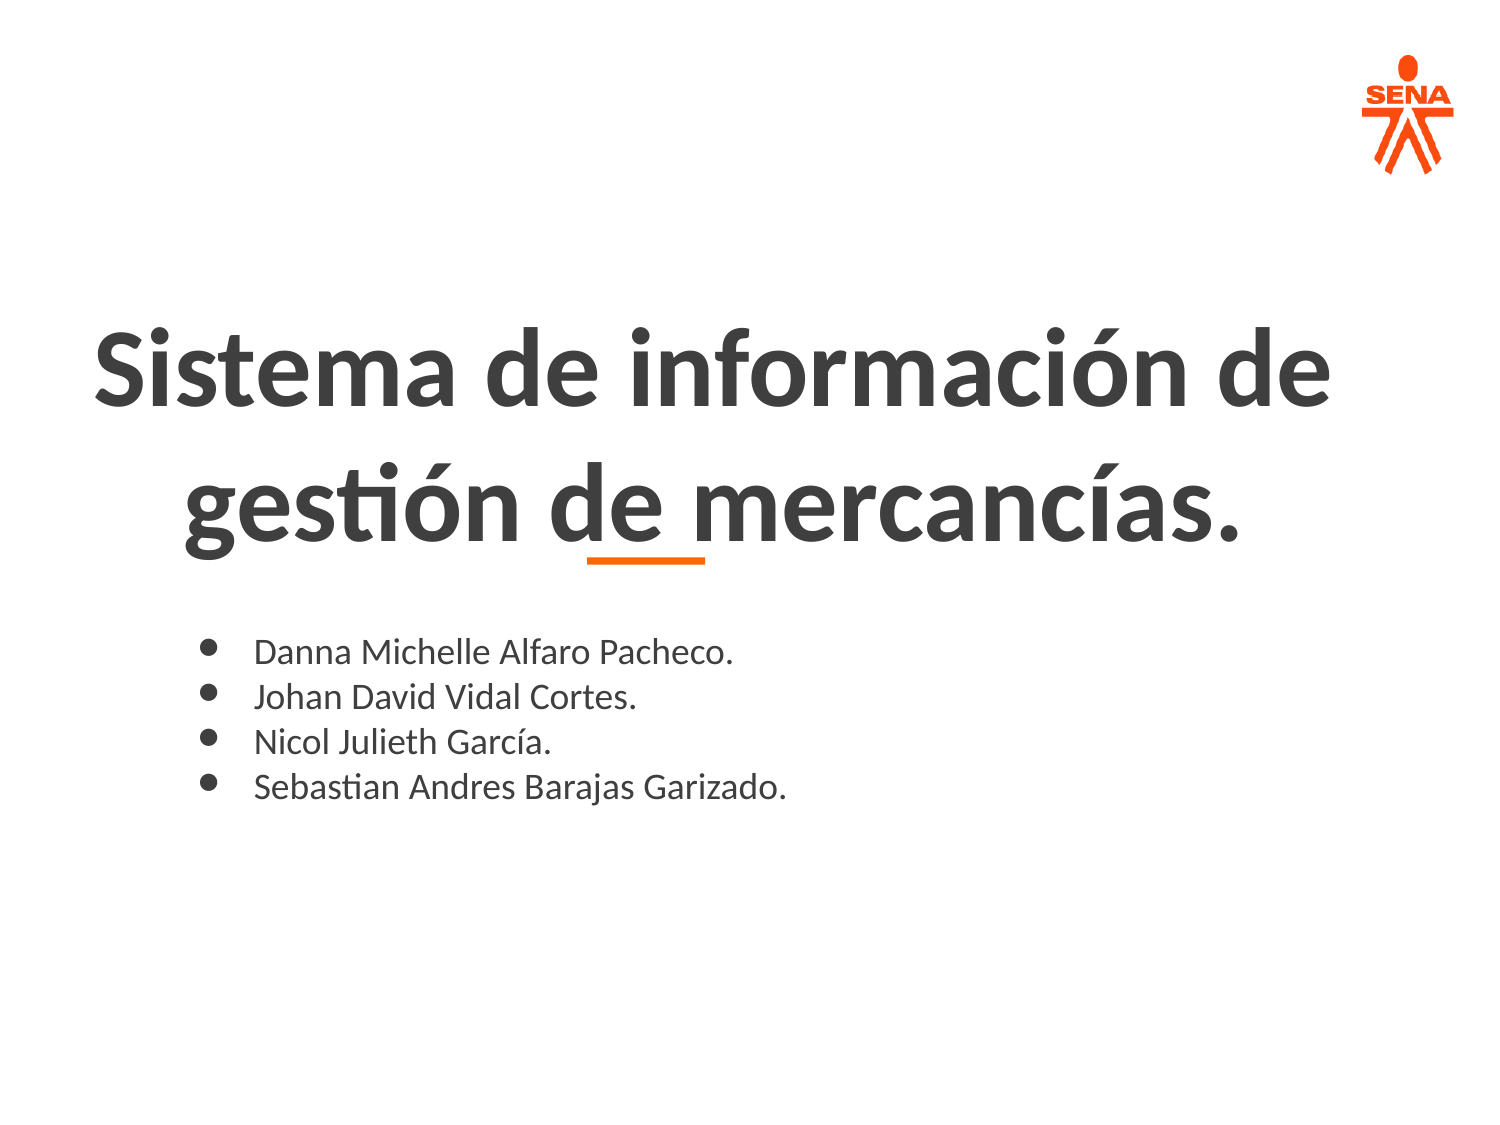

Sistema de información de gestión de mercancías.

Danna Michelle Alfaro Pacheco.
Johan David Vidal Cortes.
Nicol Julieth García.
Sebastian Andres Barajas Garizado.